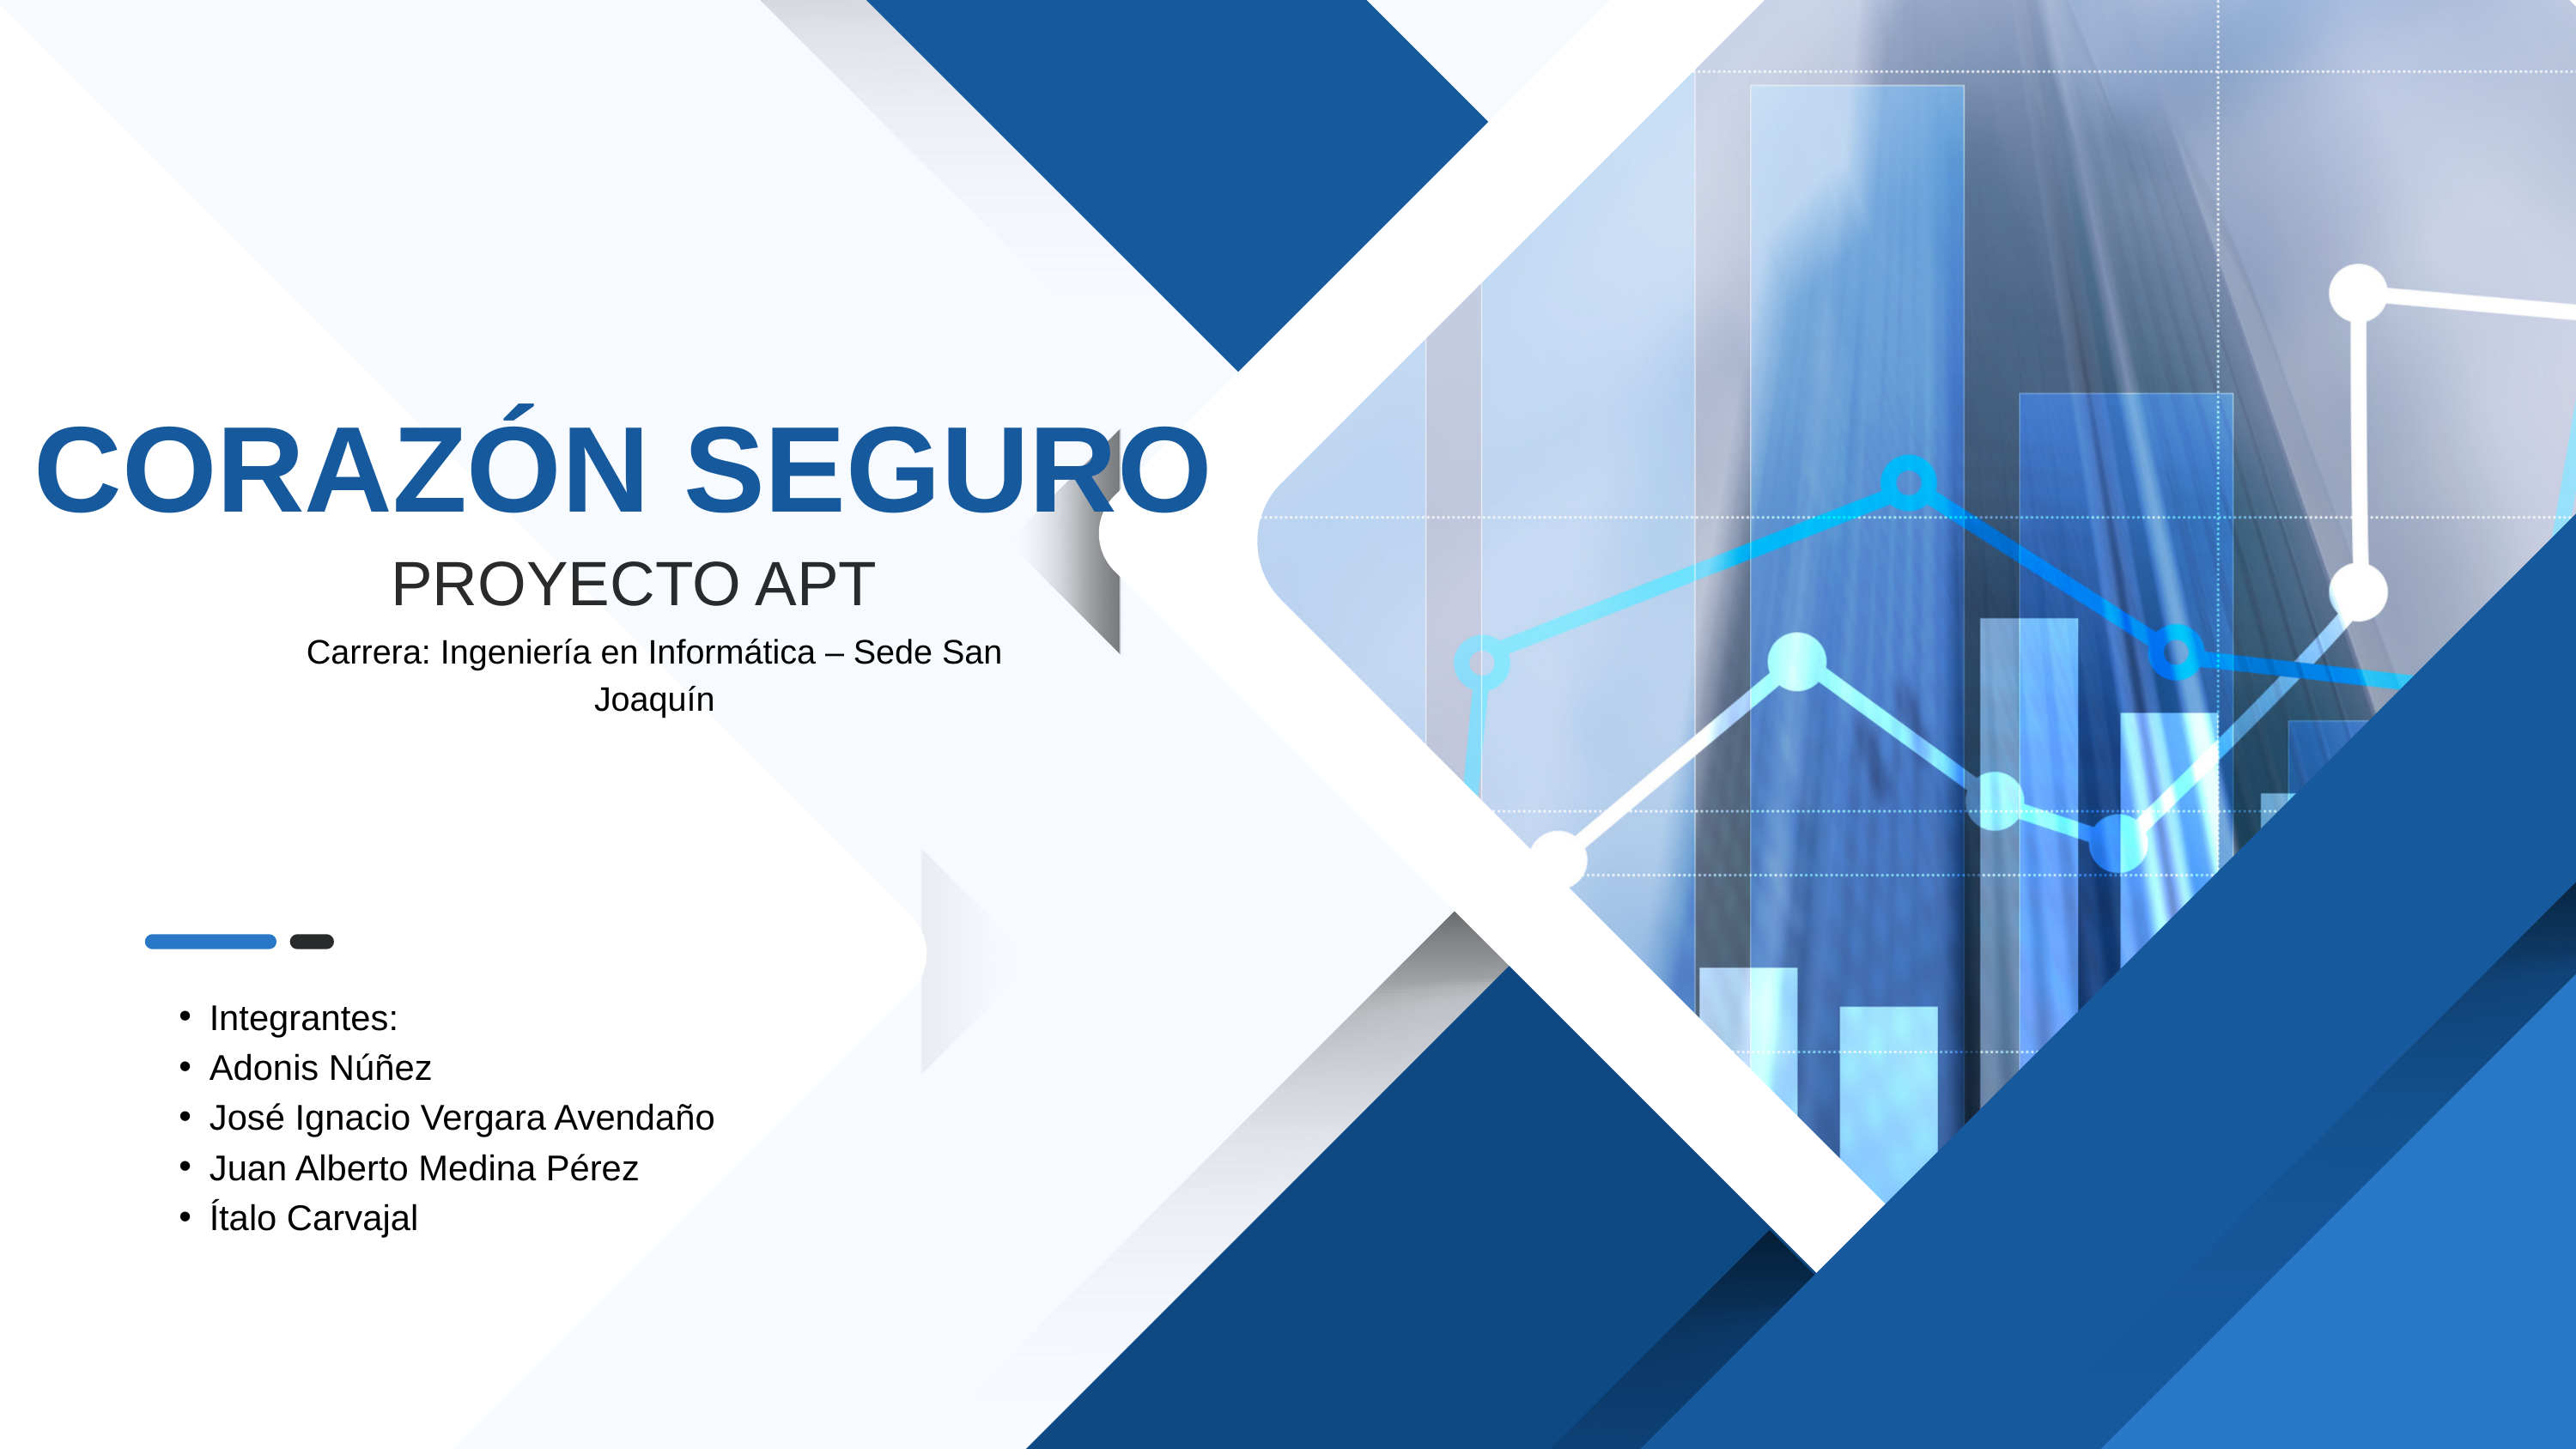

CORAZÓN SEGURO
PROYECTO APT
Carrera: Ingeniería en Informática – Sede San Joaquín

Integrantes:
Adonis Núñez
José Ignacio Vergara Avendaño
Juan Alberto Medina Pérez
Ítalo Carvajal